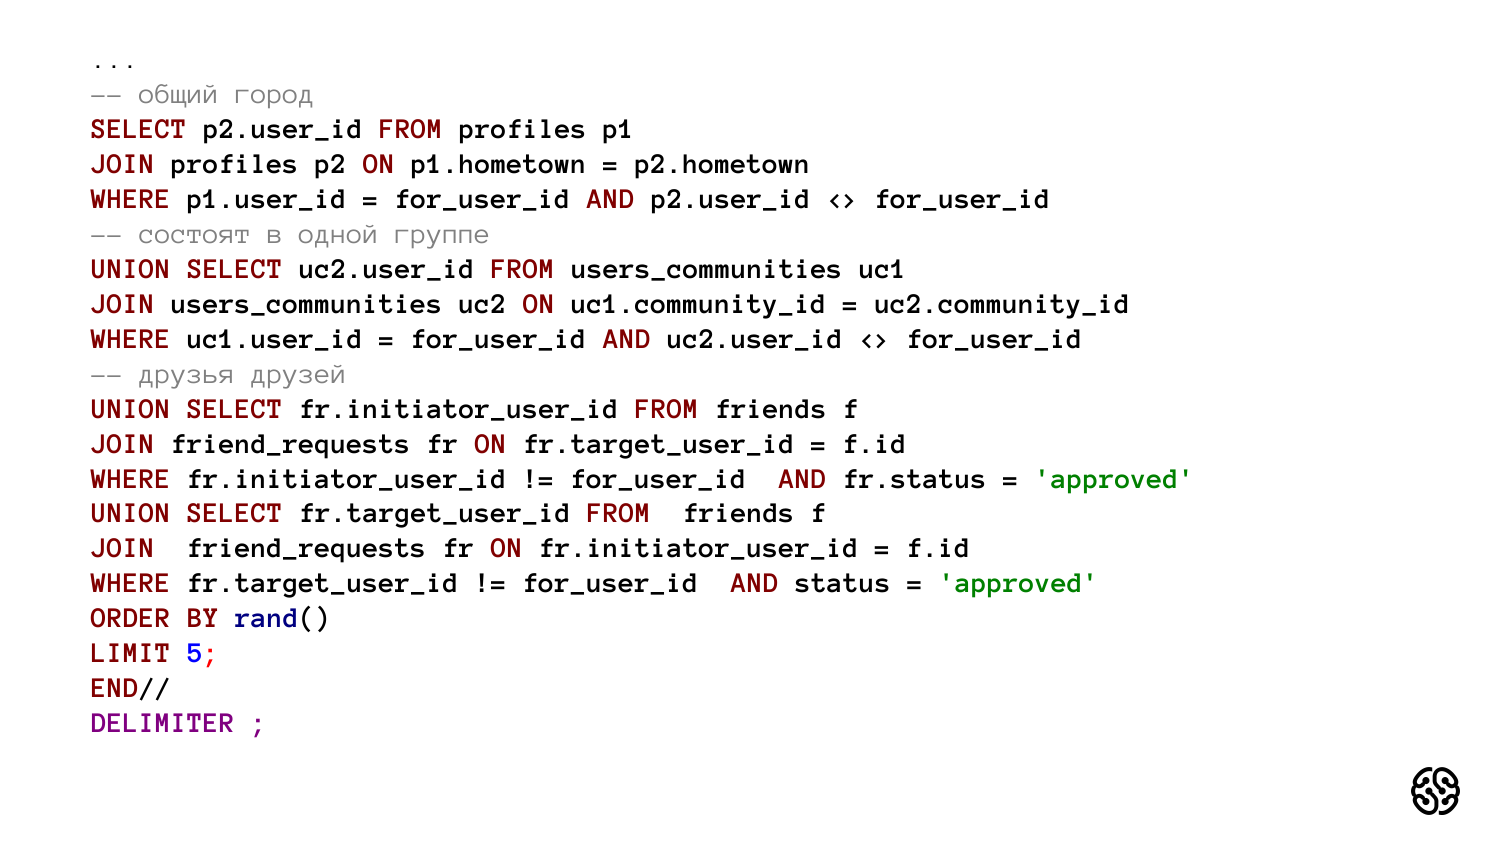

...
-- общий город
SELECT p2.user_id FROM profiles p1
JOIN profiles p2 ON p1.hometown = p2.hometown
WHERE p1.user_id = for_user_id AND p2.user_id <> for_user_id
-- состоят в одной группе
UNION SELECT uc2.user_id FROM users_communities uc1
JOIN users_communities uc2 ON uc1.community_id = uc2.community_id
WHERE uc1.user_id = for_user_id AND uc2.user_id <> for_user_id
-- друзья друзей
UNION SELECT fr.initiator_user_id FROM friends f
JOIN friend_requests fr ON fr.target_user_id = f.id
WHERE fr.initiator_user_id != for_user_id  AND fr.status = 'approved'
UNION SELECT fr.target_user_id FROM  friends f
JOIN  friend_requests fr ON fr.initiator_user_id = f.id
WHERE fr.target_user_id != for_user_id  AND status = 'approved'
ORDER BY rand()
LIMIT 5;
END//
DELIMITER ;